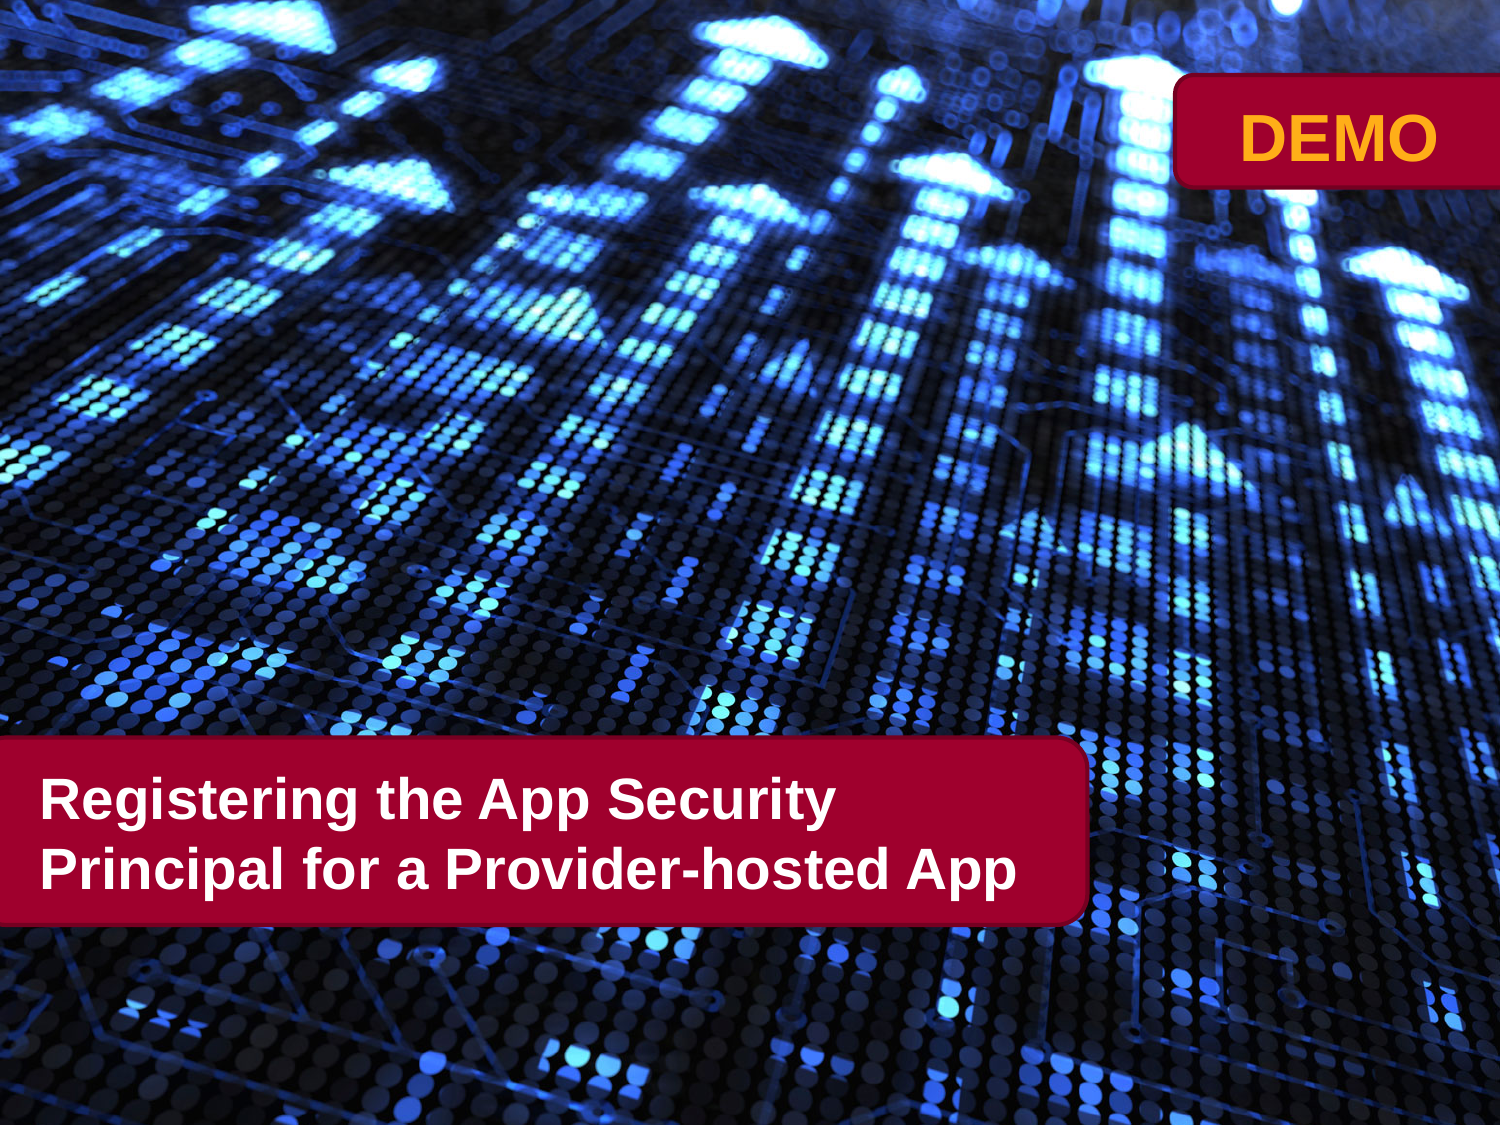

# Registering the App Security Principal for a Provider-hosted App